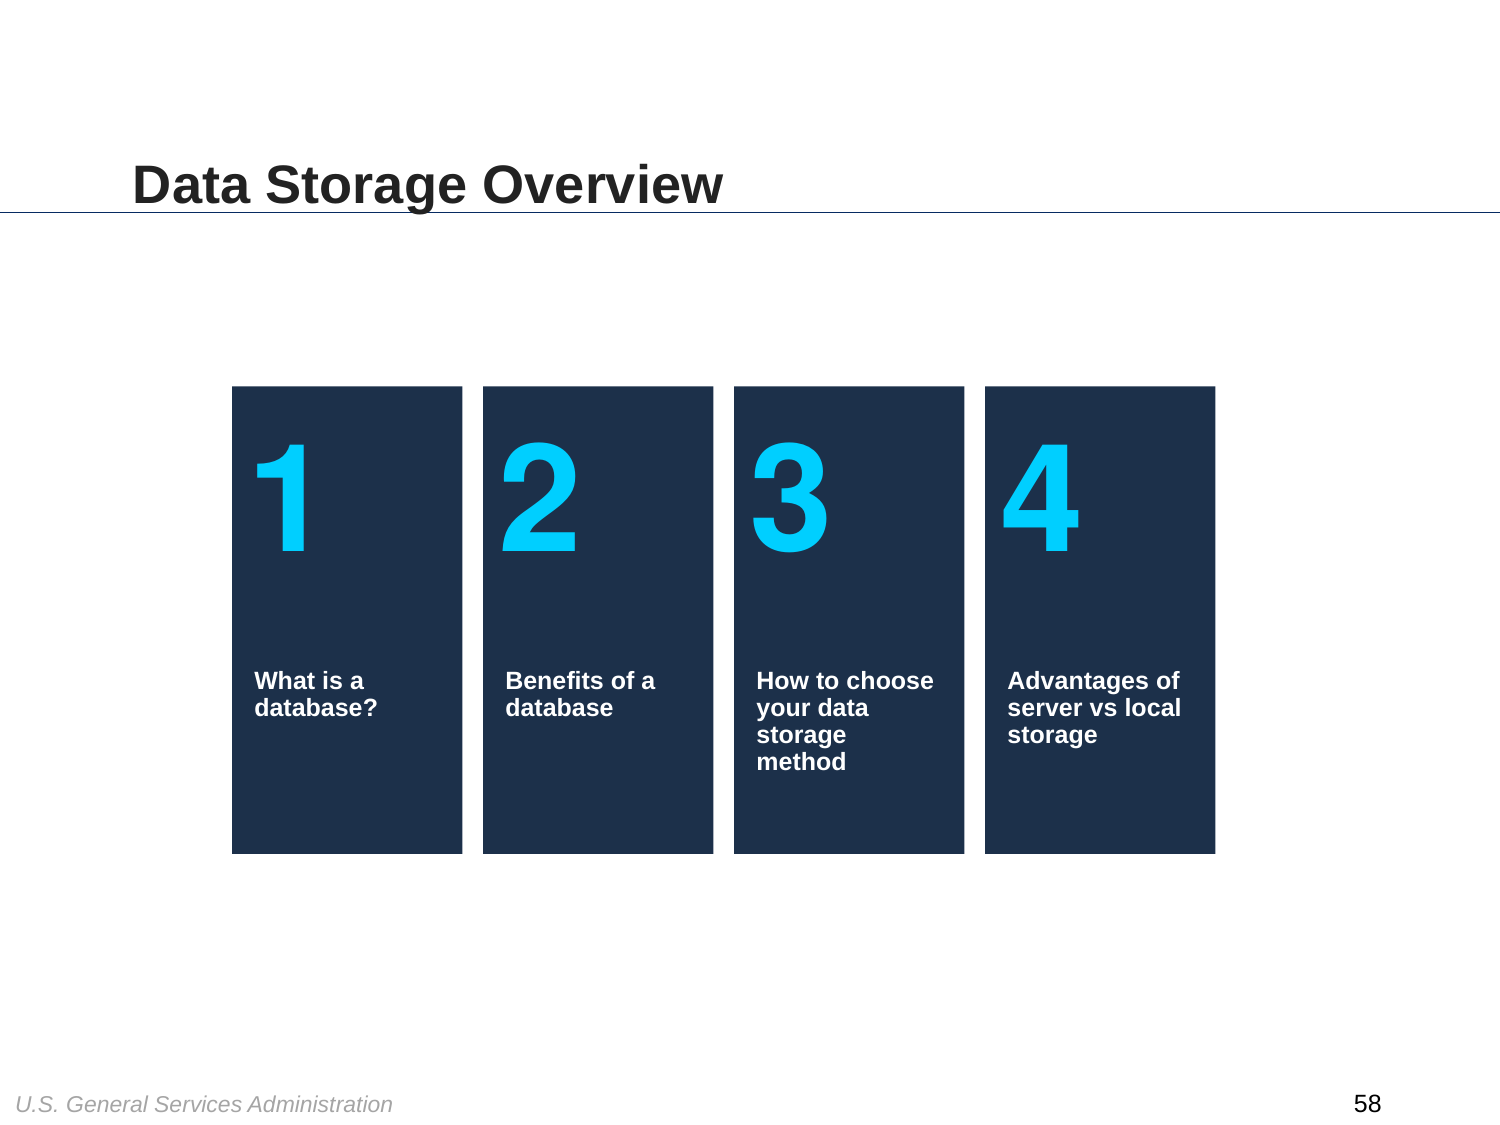

# Data Storage Overview
What is a database?
Benefits of a database
How to choose your data storage method
Advantages of server vs local storage
58